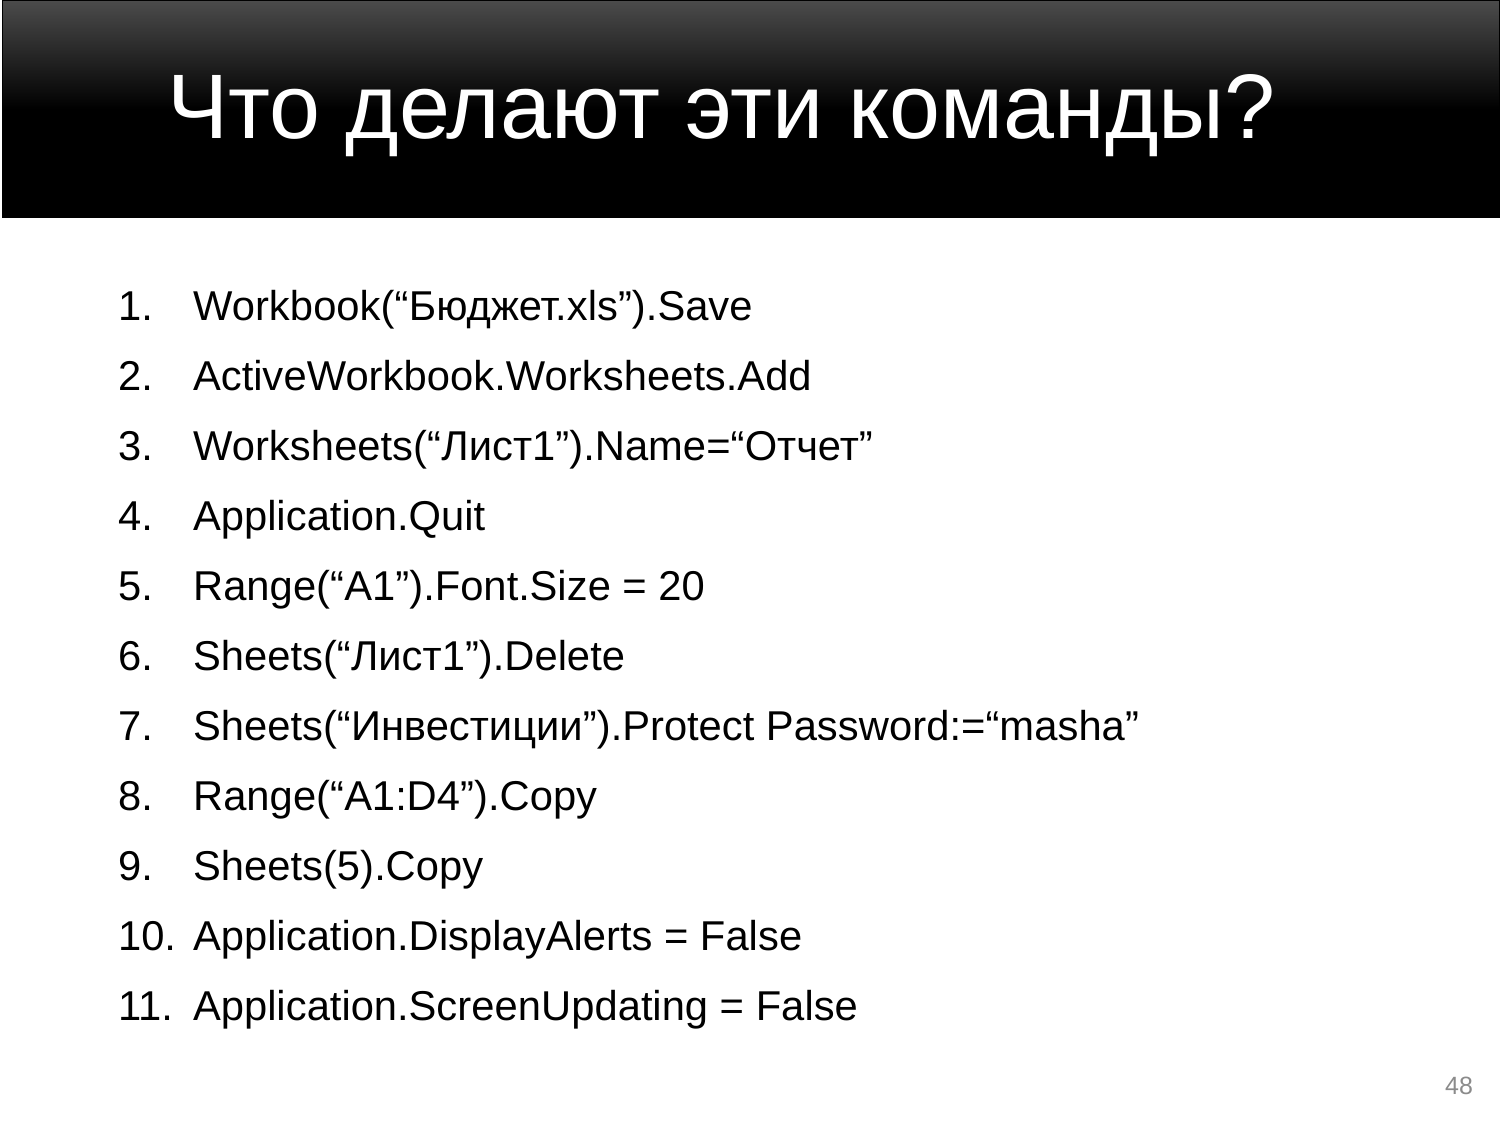

# Что делают эти команды?
Workbook(“Бюджет.xls”).Save
ActiveWorkbook.Worksheets.Add
Worksheets(“Лист1”).Name=“Отчет”
Application.Quit
Range(“А1”).Font.Size = 20
Sheets(“Лист1”).Delete
Sheets(“Инвестиции”).Protect Password:=“masha”
Range(“A1:D4”).Copy
Sheets(5).Copy
Application.DisplayAlerts = False
Application.ScreenUpdating = False
48